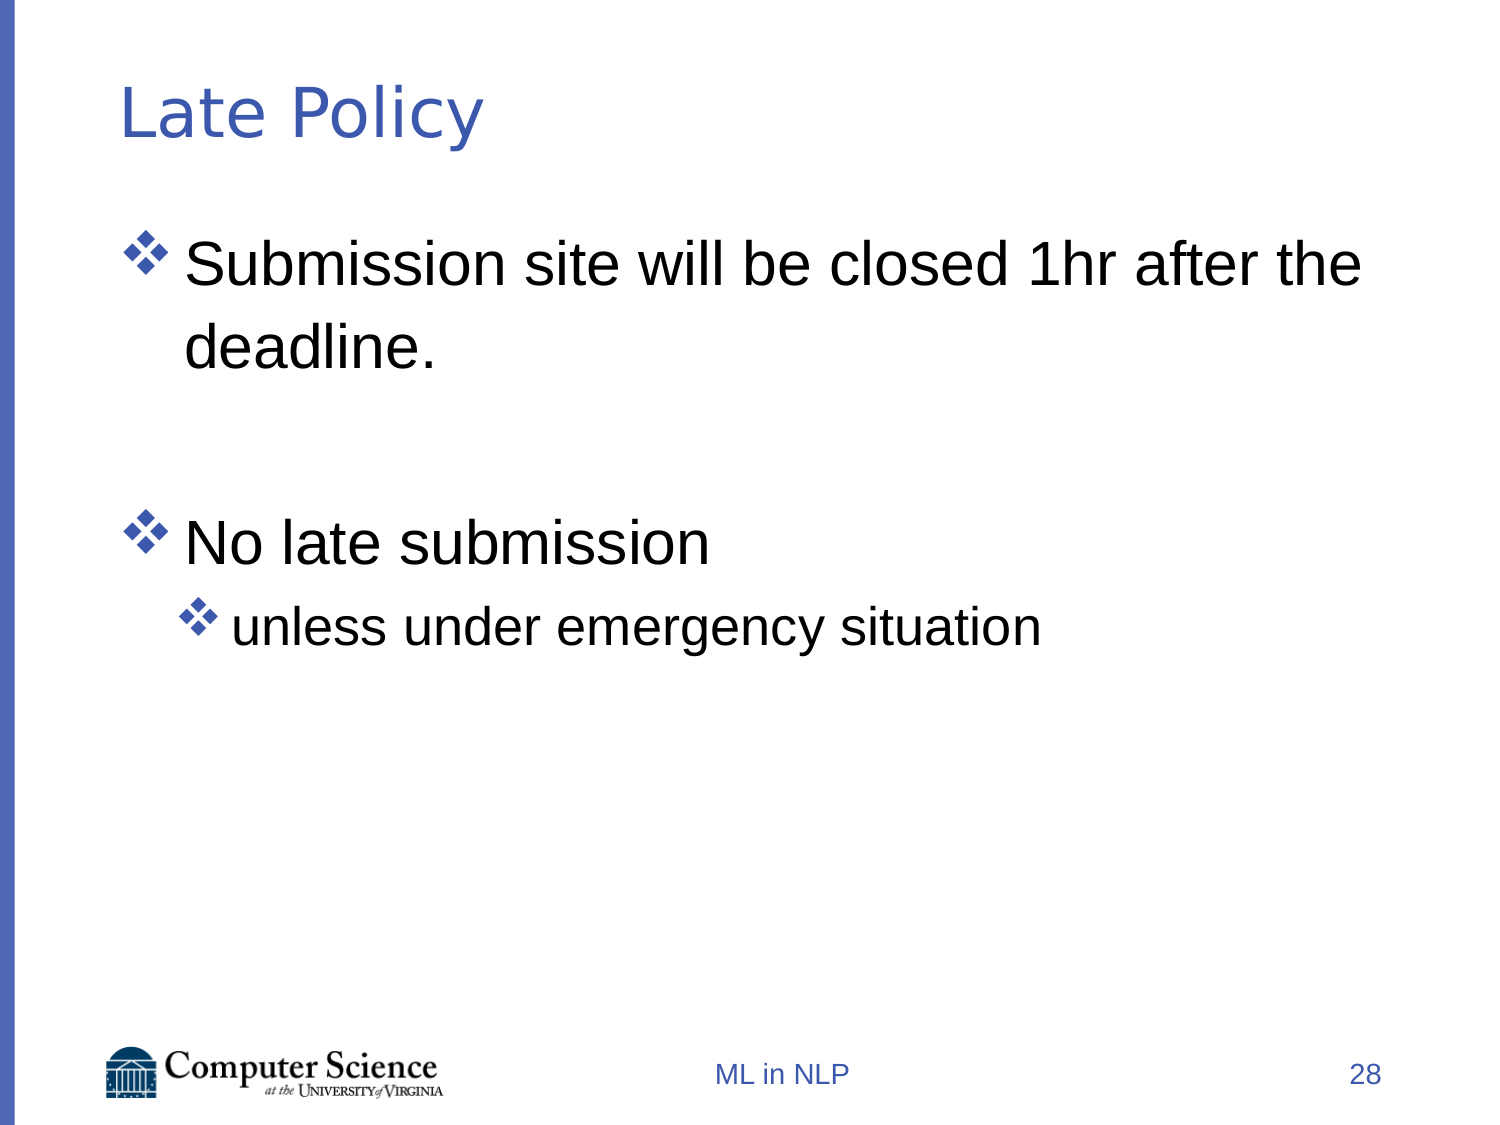

# Late Policy
Submission site will be closed 1hr after the deadline.

No late submission
unless under emergency situation
ML in NLP
28